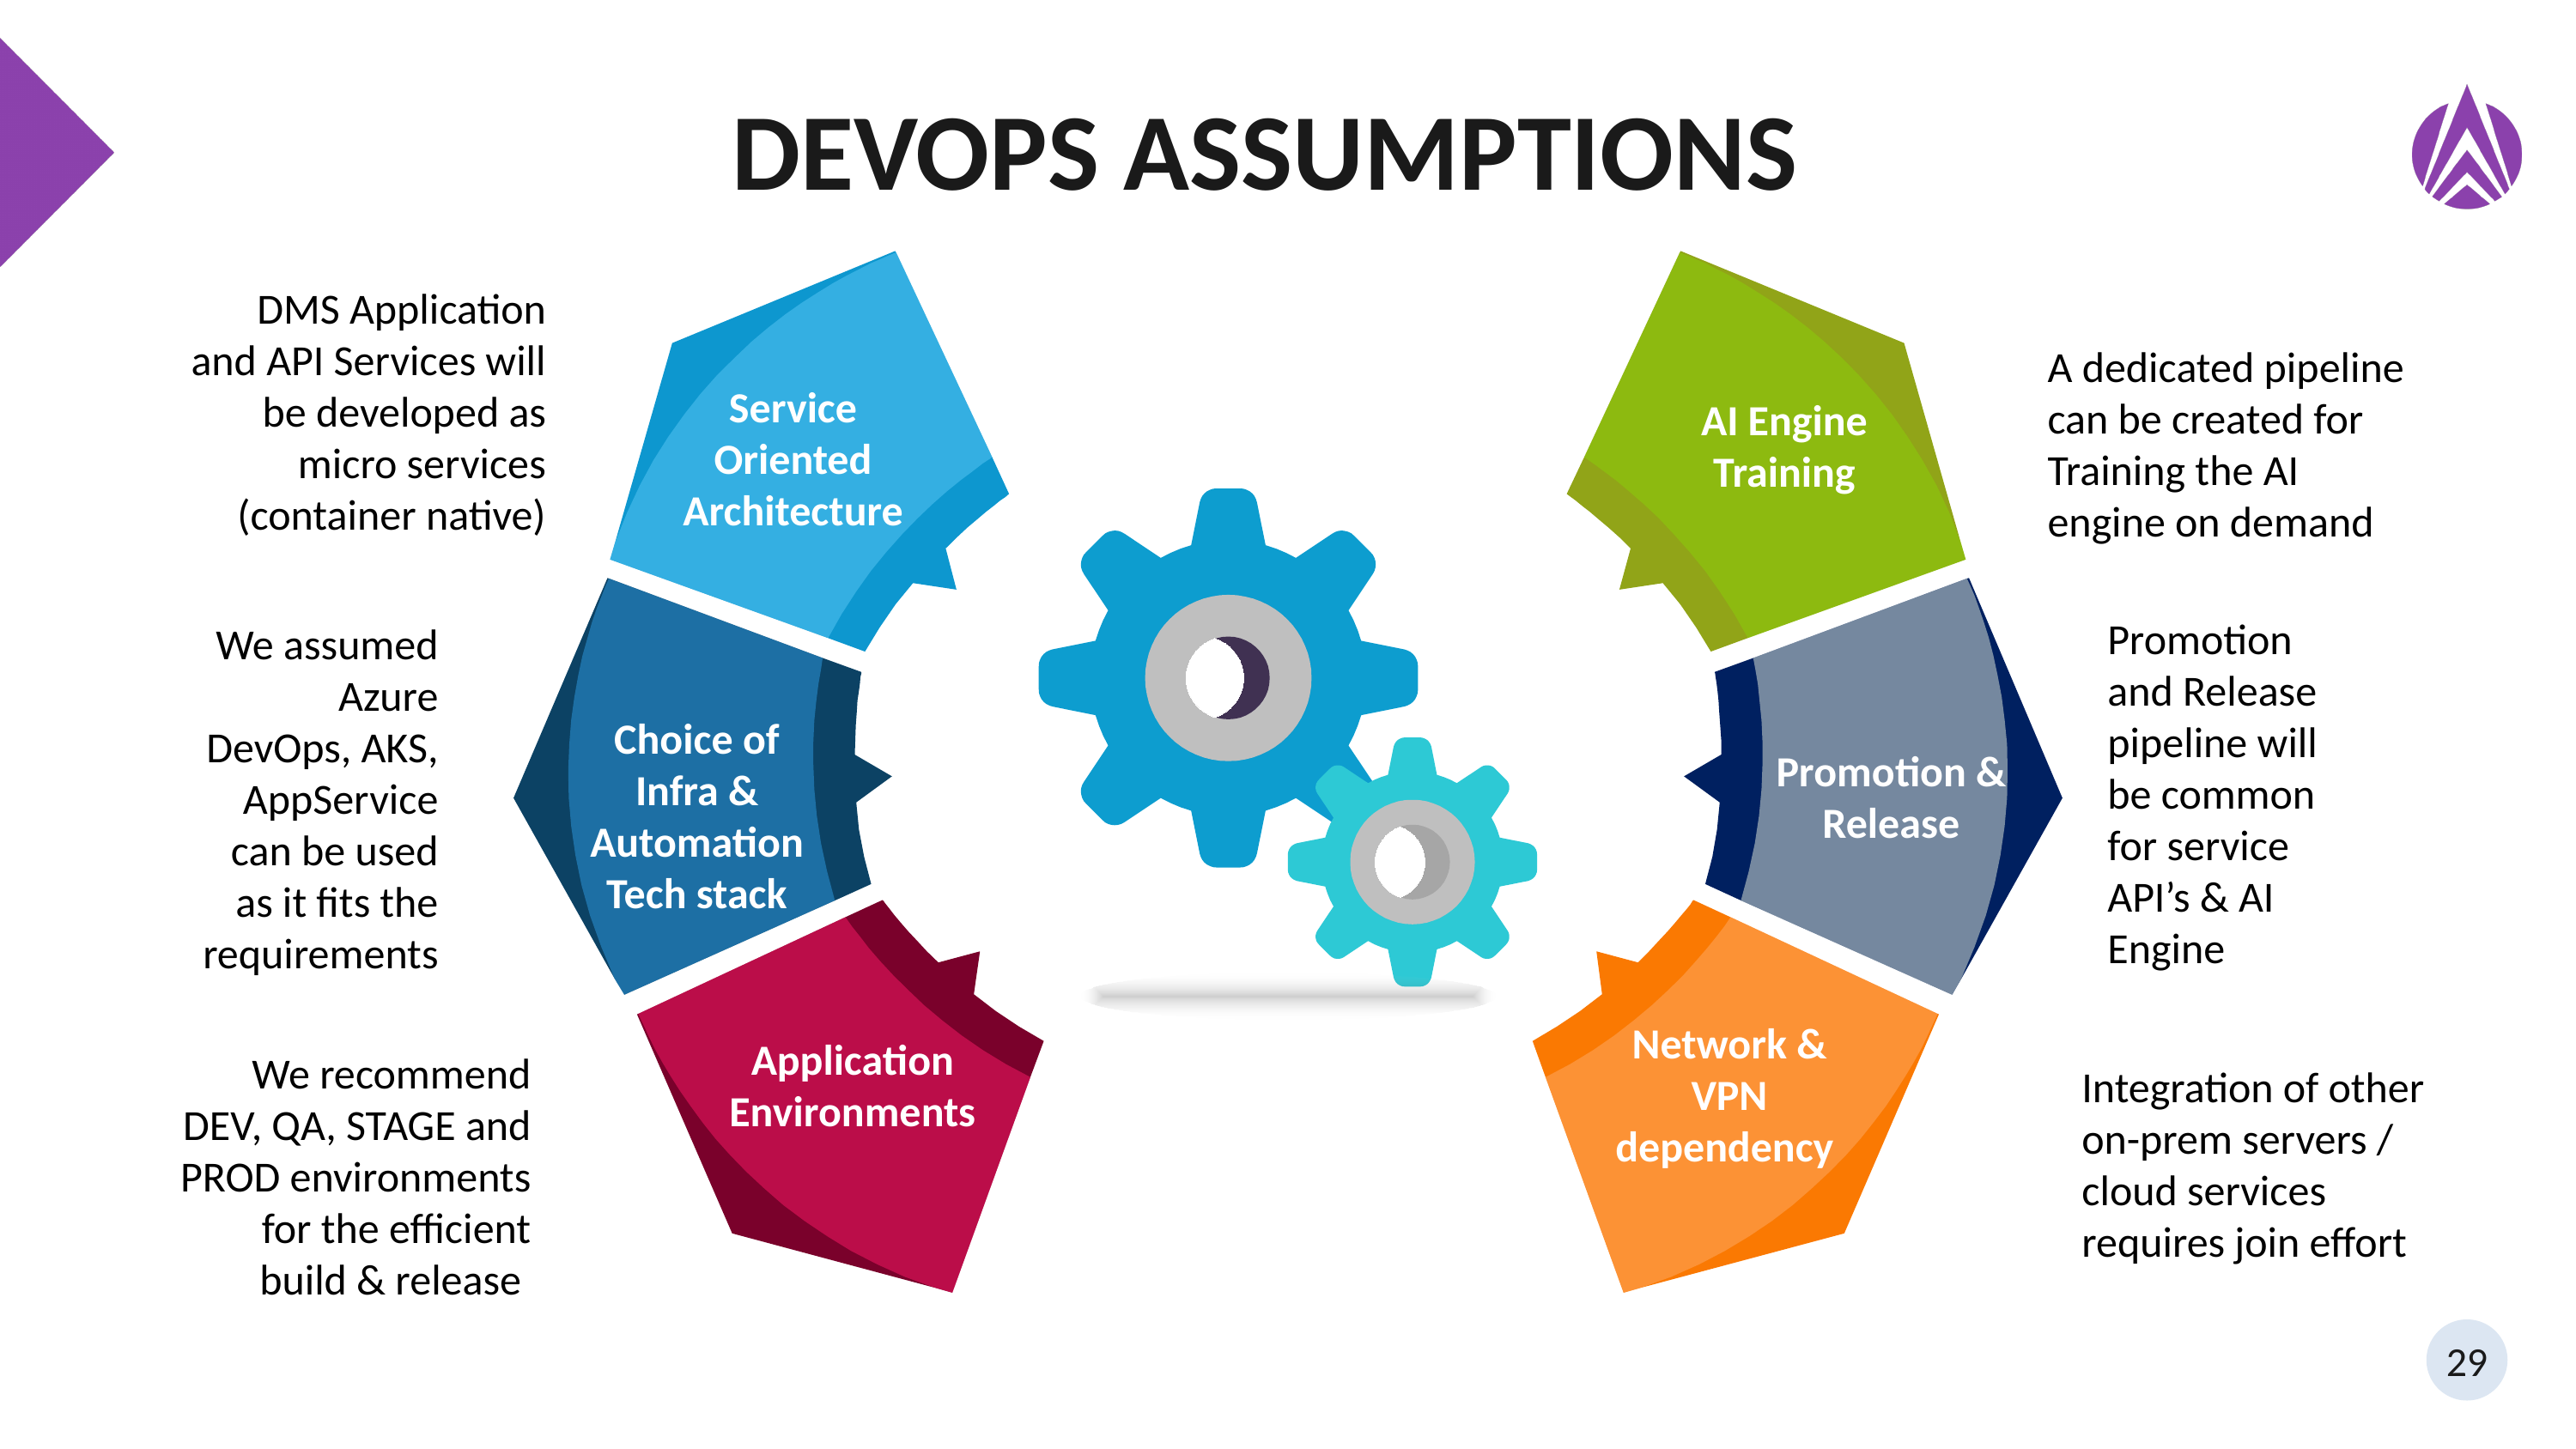

# DevOps assumptions

DMS Application and API Services will be developed as micro services (container native)
A dedicated pipeline can be created for Training the AI engine on demand

Service Oriented Architecture
AI Engine Training

Promotion and Release pipeline will be common for service API’s & AI Engine
We assumed Azure DevOps, AKS, AppService can be used as it fits the requirements
Choice of Infra & Automation Tech stack
Promotion & Release

Network & VPN dependency
Application Environments
We recommend DEV, QA, STAGE and PROD environments for the efficient build & release
Integration of other on-prem servers / cloud services requires join effort